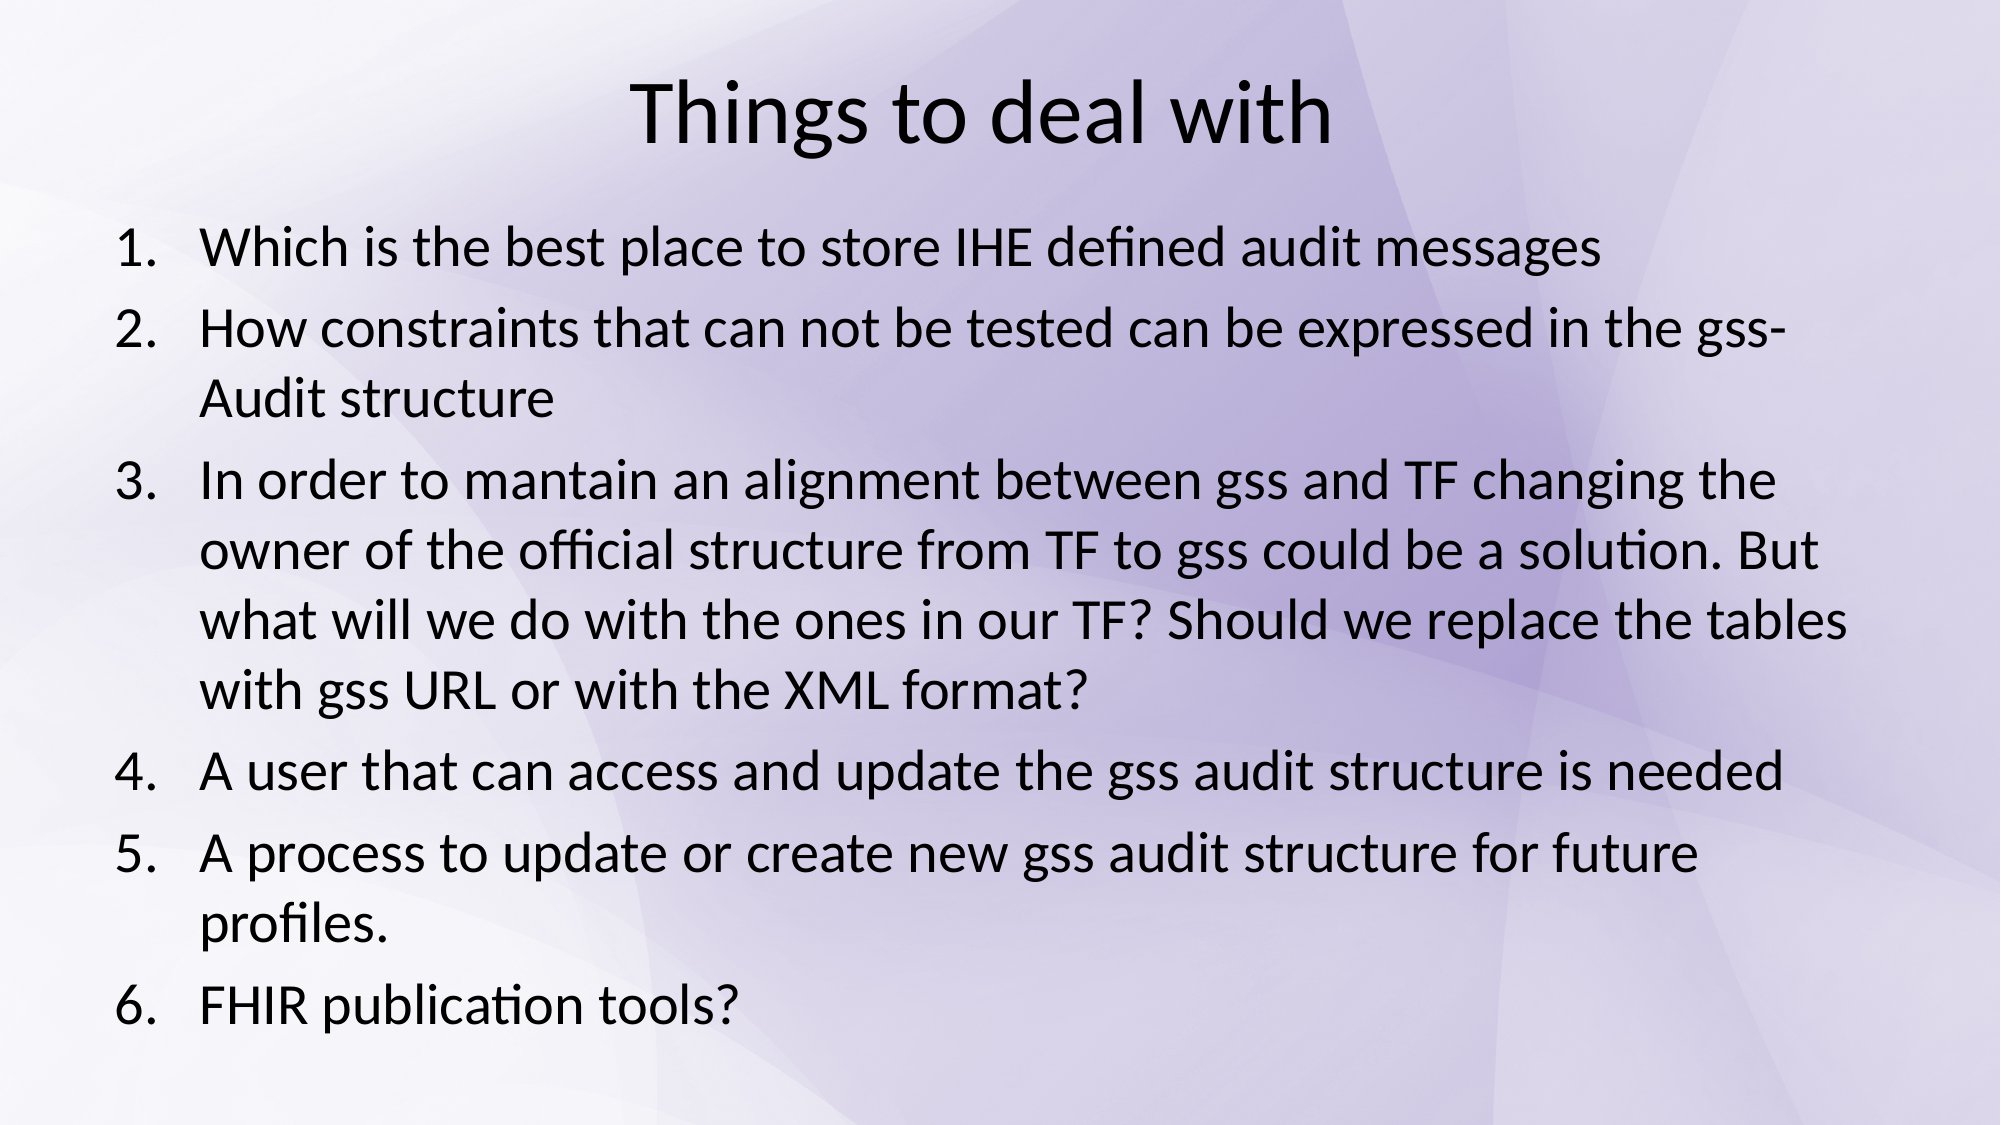

# Things to deal with
Which is the best place to store IHE defined audit messages
How constraints that can not be tested can be expressed in the gss-Audit structure
In order to mantain an alignment between gss and TF changing the owner of the official structure from TF to gss could be a solution. But what will we do with the ones in our TF? Should we replace the tables with gss URL or with the XML format?
A user that can access and update the gss audit structure is needed
A process to update or create new gss audit structure for future profiles.
FHIR publication tools?